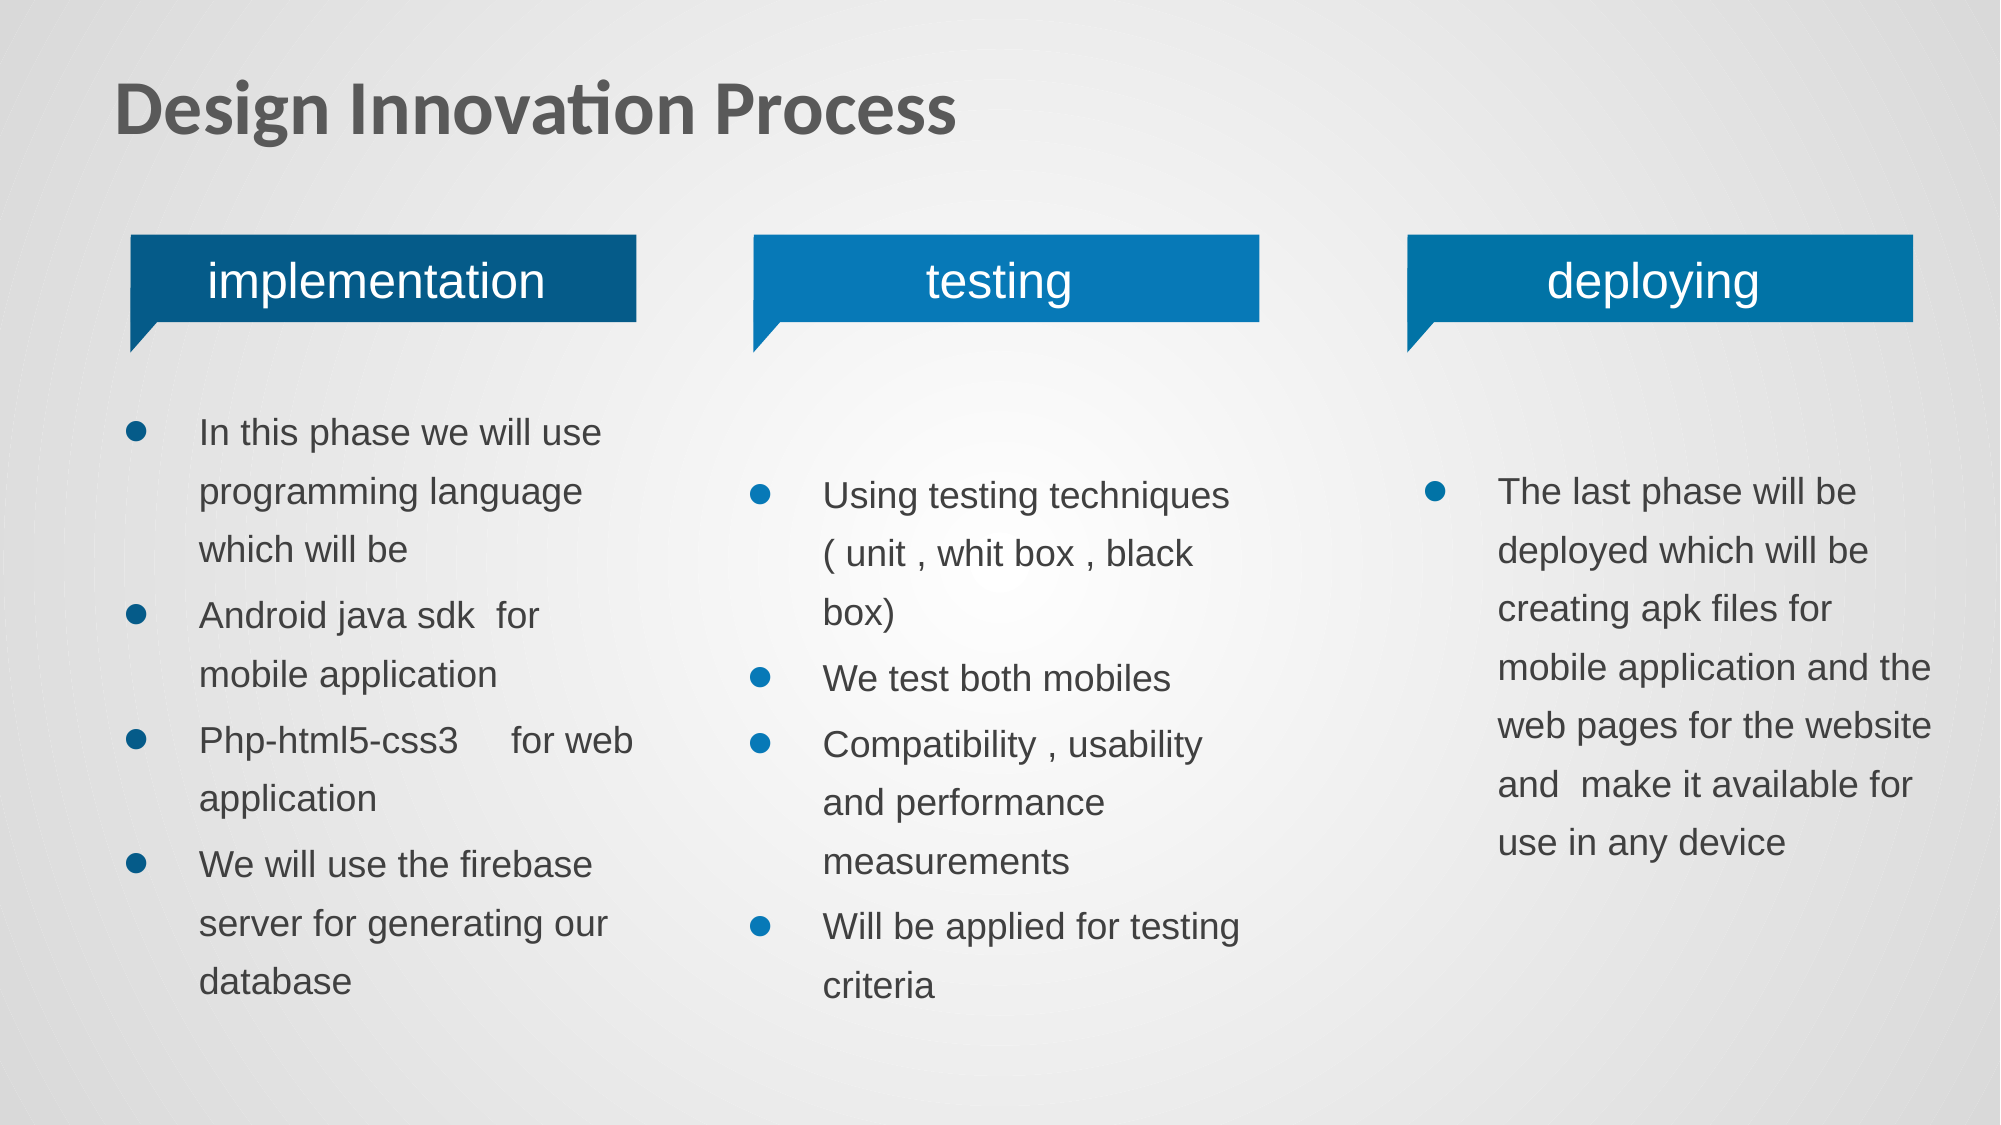

# Design Innovation Process
implementation

testing

deploying

In this phase we will use programming language which will be
Android java sdk  for mobile application
Php-html5-css3     for web application
We will use the firebase server for generating our database
The last phase will be deployed which will be creating apk files for mobile application and the web pages for the website and  make it available for use in any device
Using testing techniques  ( unit , whit box , black box)
We test both mobiles
Compatibility , usability  and performance measurements
Will be applied for testing criteria